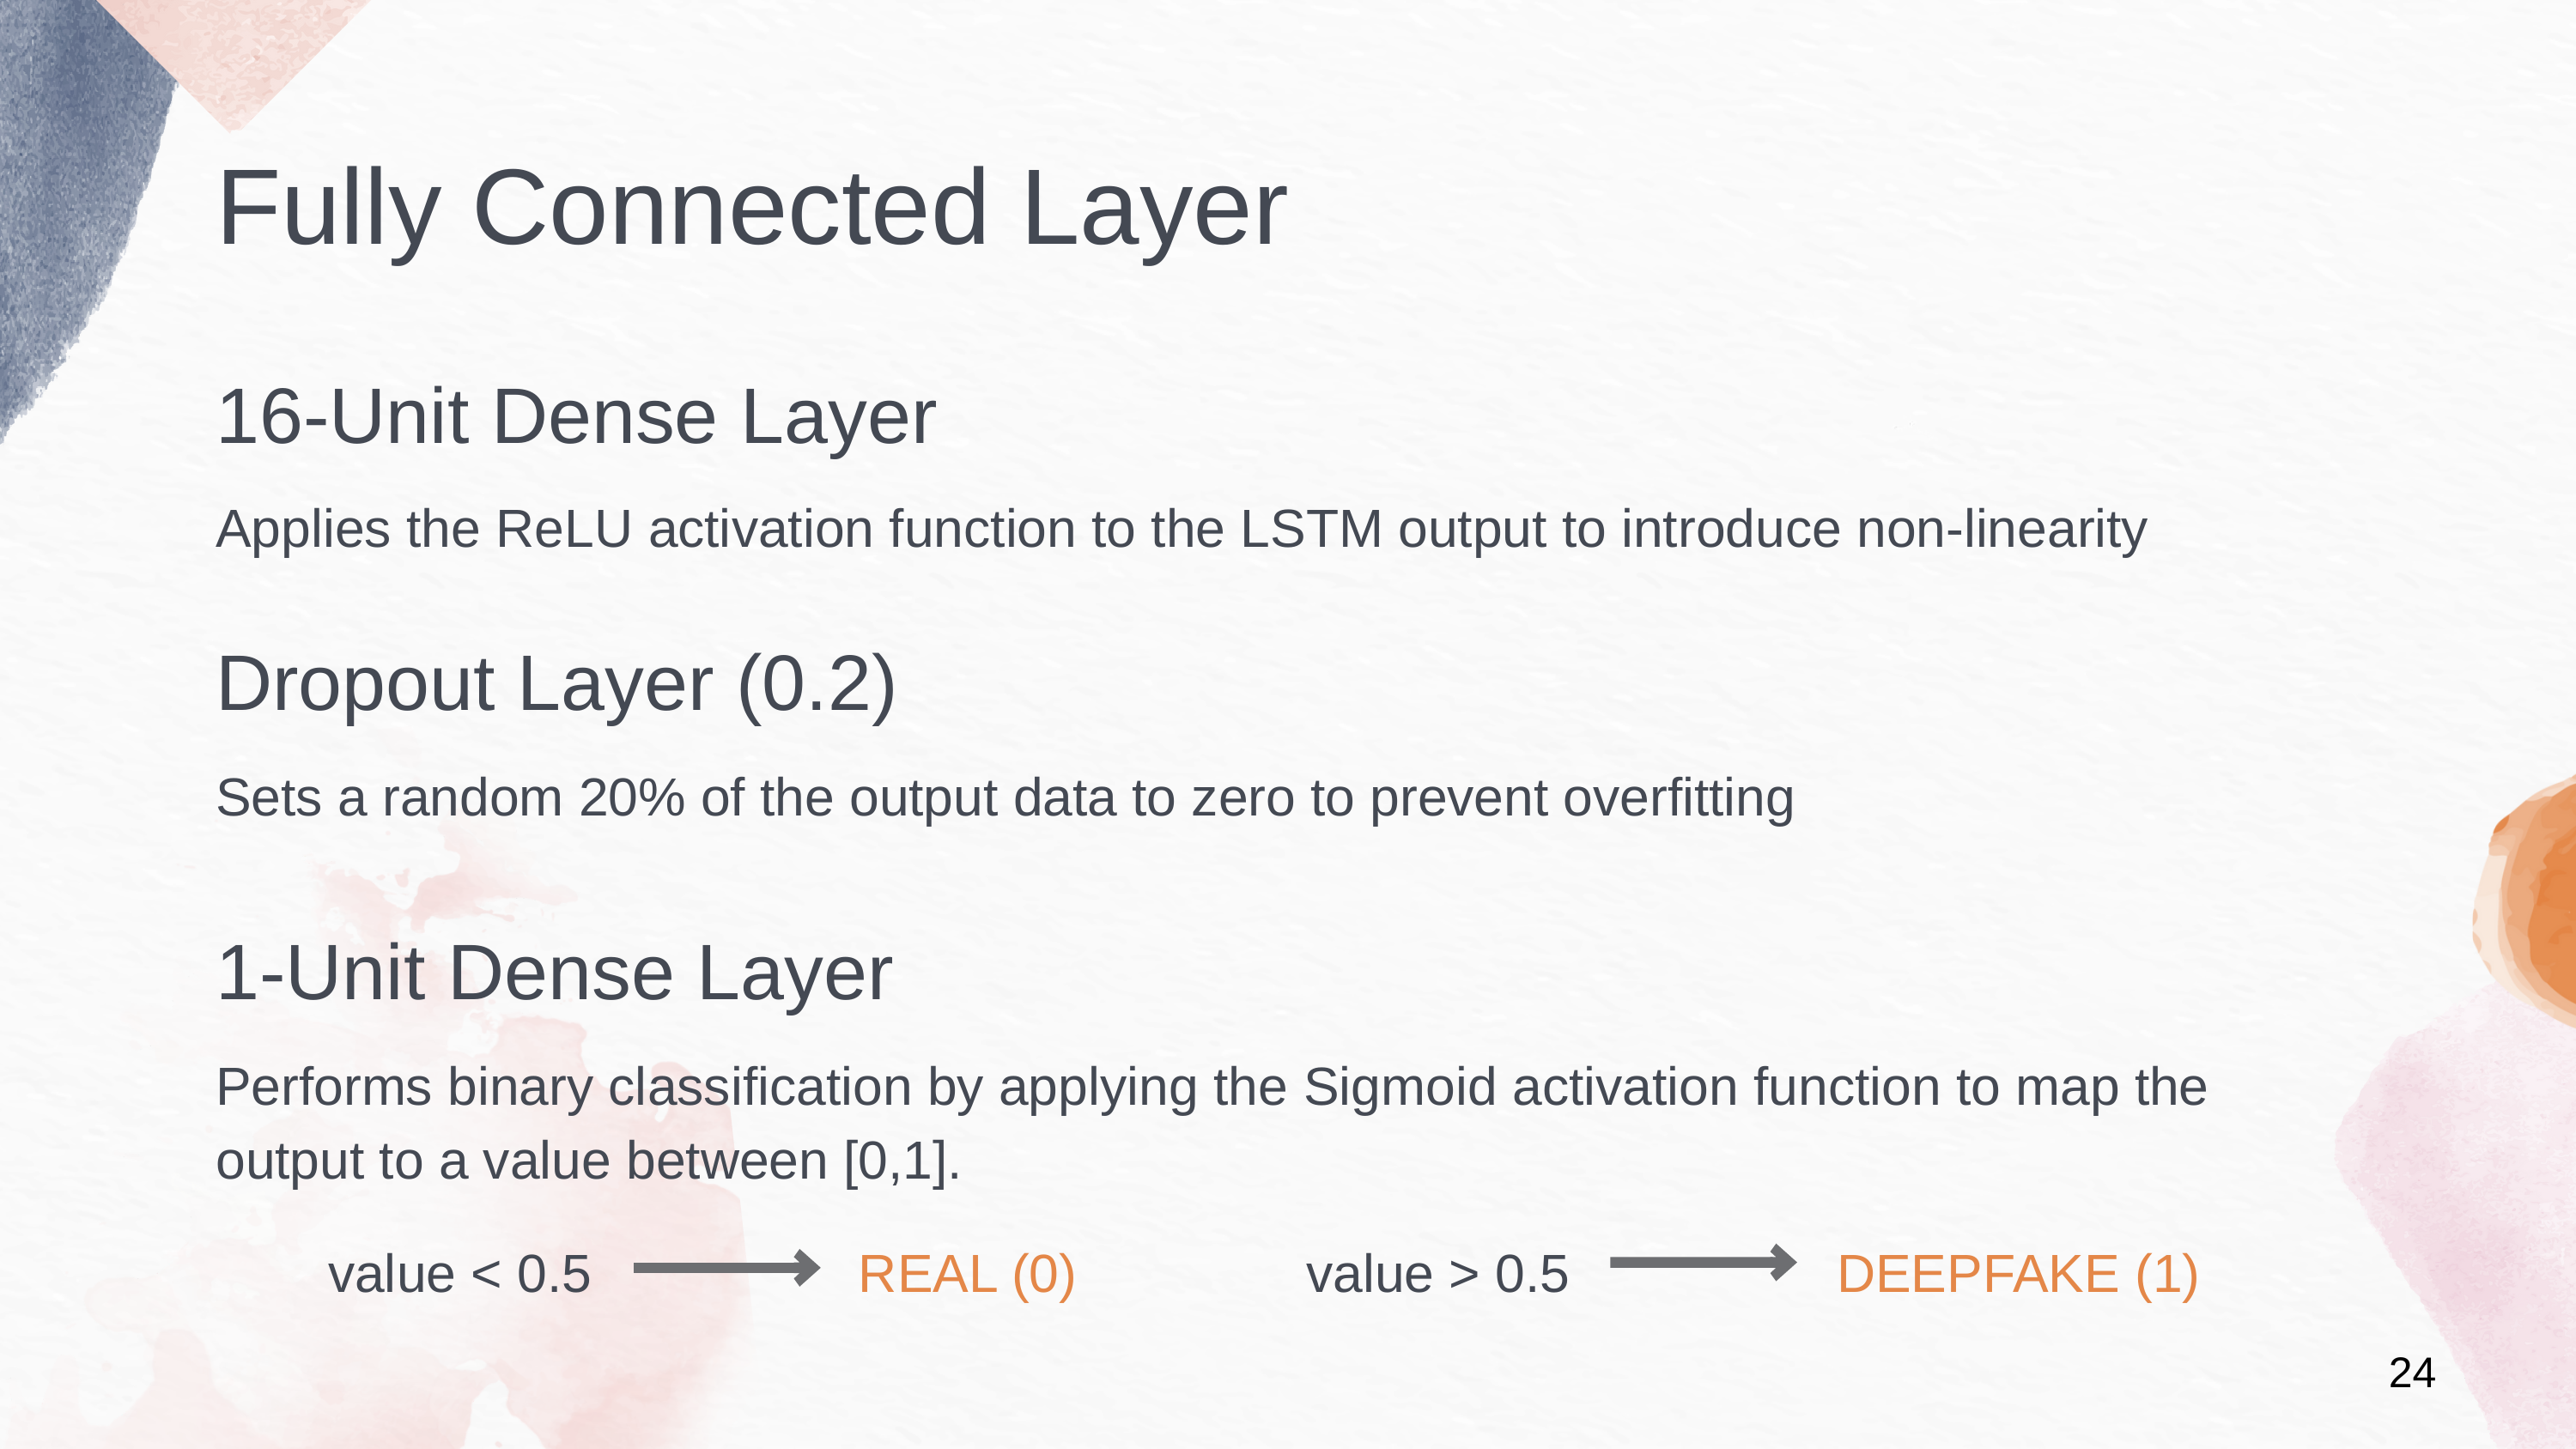

Fully Connected Layer
16-Unit Dense Layer
Applies the ReLU activation function to the LSTM output to introduce non-linearity
Dropout Layer (0.2)
Sets a random 20% of the output data to zero to prevent overfitting

1-Unit Dense Layer

Performs binary classification by applying the Sigmoid activation function to map the output to a value between [0,1].
value > 0.5                  DEEPFAKE (1)
value < 0.5                  REAL (0)

24